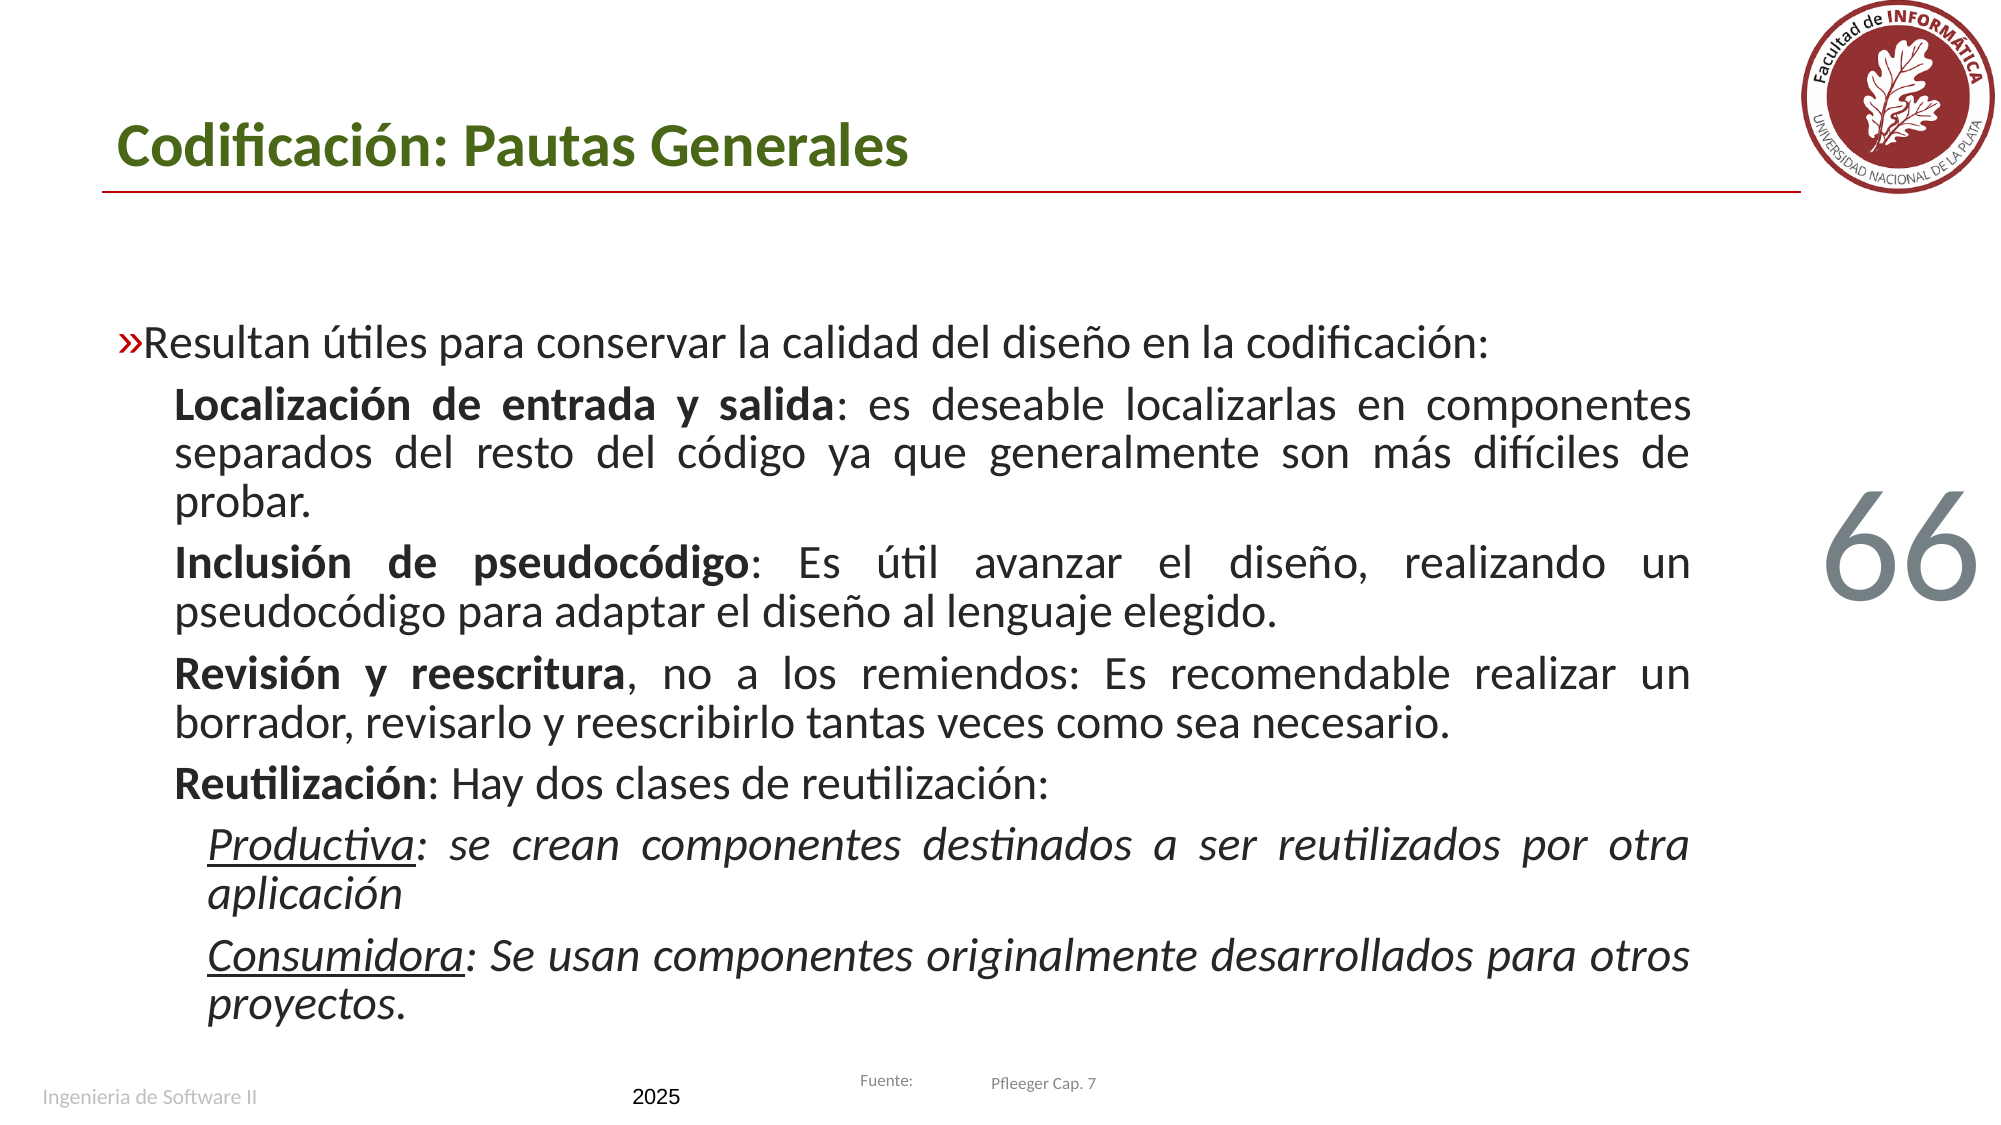

# Codificación: Pautas Generales
Resultan útiles para conservar la calidad del diseño en la codificación:
Localización de entrada y salida: es deseable localizarlas en componentes separados del resto del código ya que generalmente son más difíciles de probar.
Inclusión de pseudocódigo: Es útil avanzar el diseño, realizando un pseudocódigo para adaptar el diseño al lenguaje elegido.
Revisión y reescritura, no a los remiendos: Es recomendable realizar un borrador, revisarlo y reescribirlo tantas veces como sea necesario.
Reutilización: Hay dos clases de reutilización:
Productiva: se crean componentes destinados a ser reutilizados por otra aplicación
Consumidora: Se usan componentes originalmente desarrollados para otros proyectos.
66
Pfleeger Cap. 7

Ingenieria de Software II